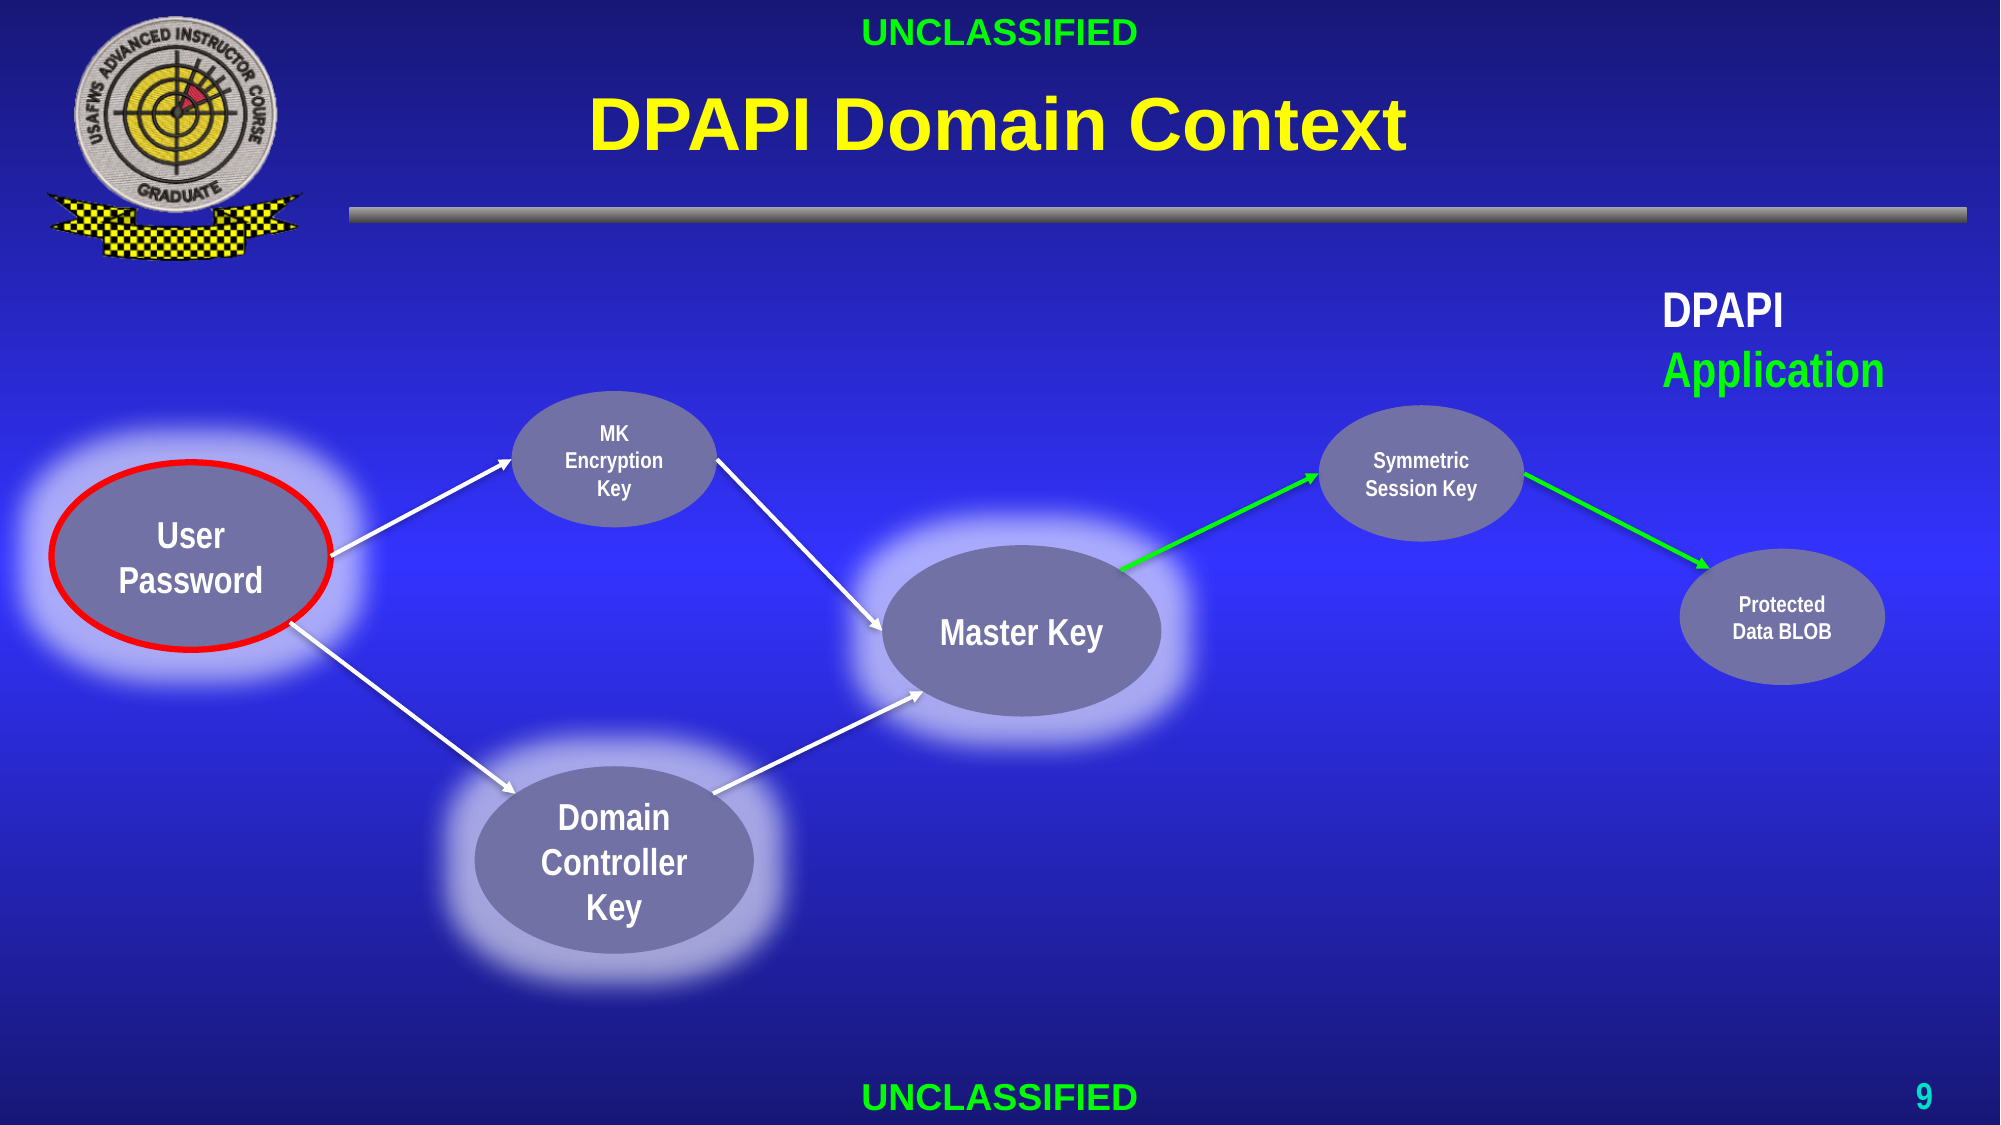

# DPAPI Domain Context
DPAPI
Application
MK Encryption Key
Symmetric Session Key
User Password
Master Key
Protected Data BLOB
Domain Controller Key